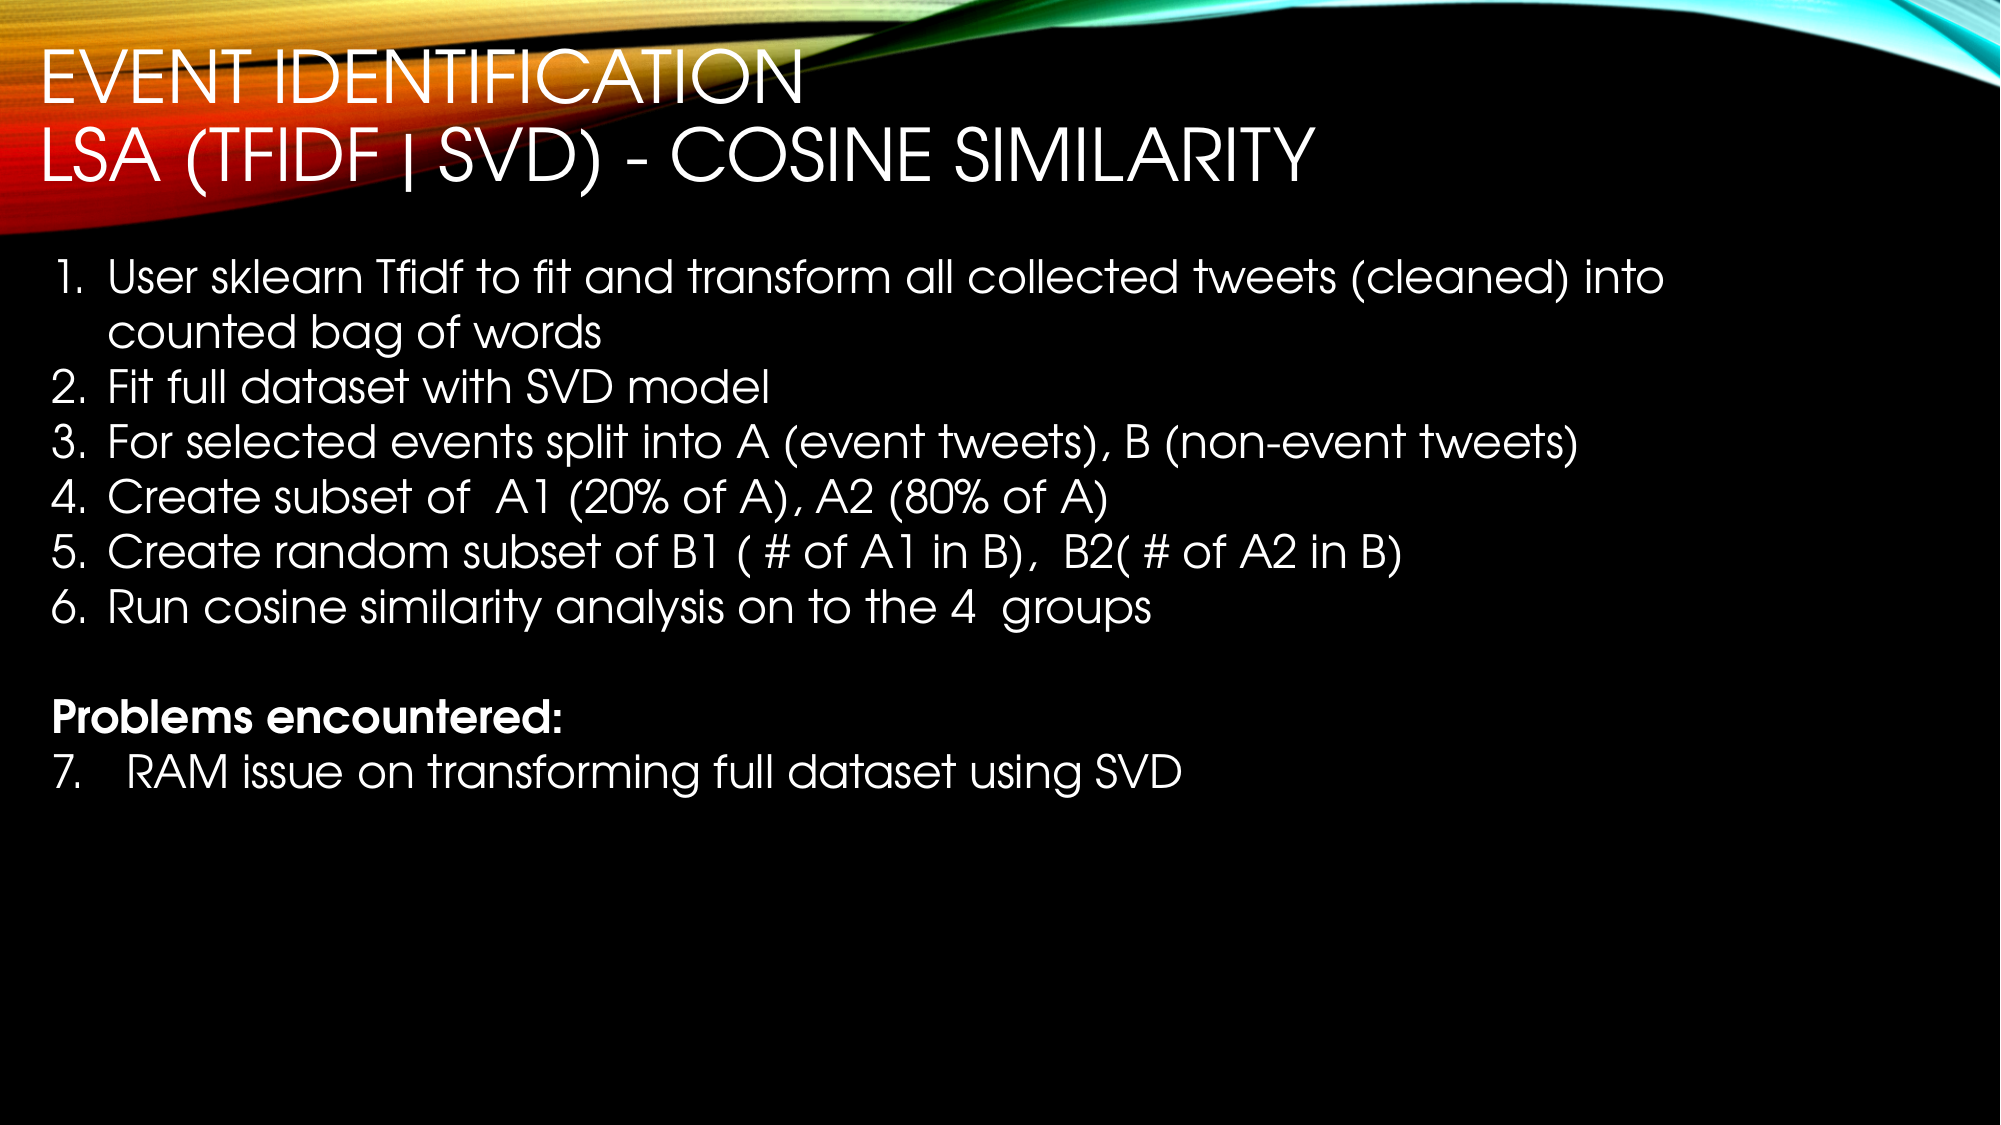

# Event Identification lsa (tfidf | svd) - cosine similarity
User sklearn Tfidf to fit and transform all collected tweets (cleaned) into counted bag of words
Fit full dataset with SVD model
For selected events split into A (event tweets), B (non-event tweets)
Create subset of  A1 (20% of A), A2 (80% of A)
Create random subset of B1 ( # of A1 in B),  B2( # of A2 in B)
Run cosine similarity analysis on to the 4  groups

Problems encountered:
RAM issue on transforming full dataset using SVD